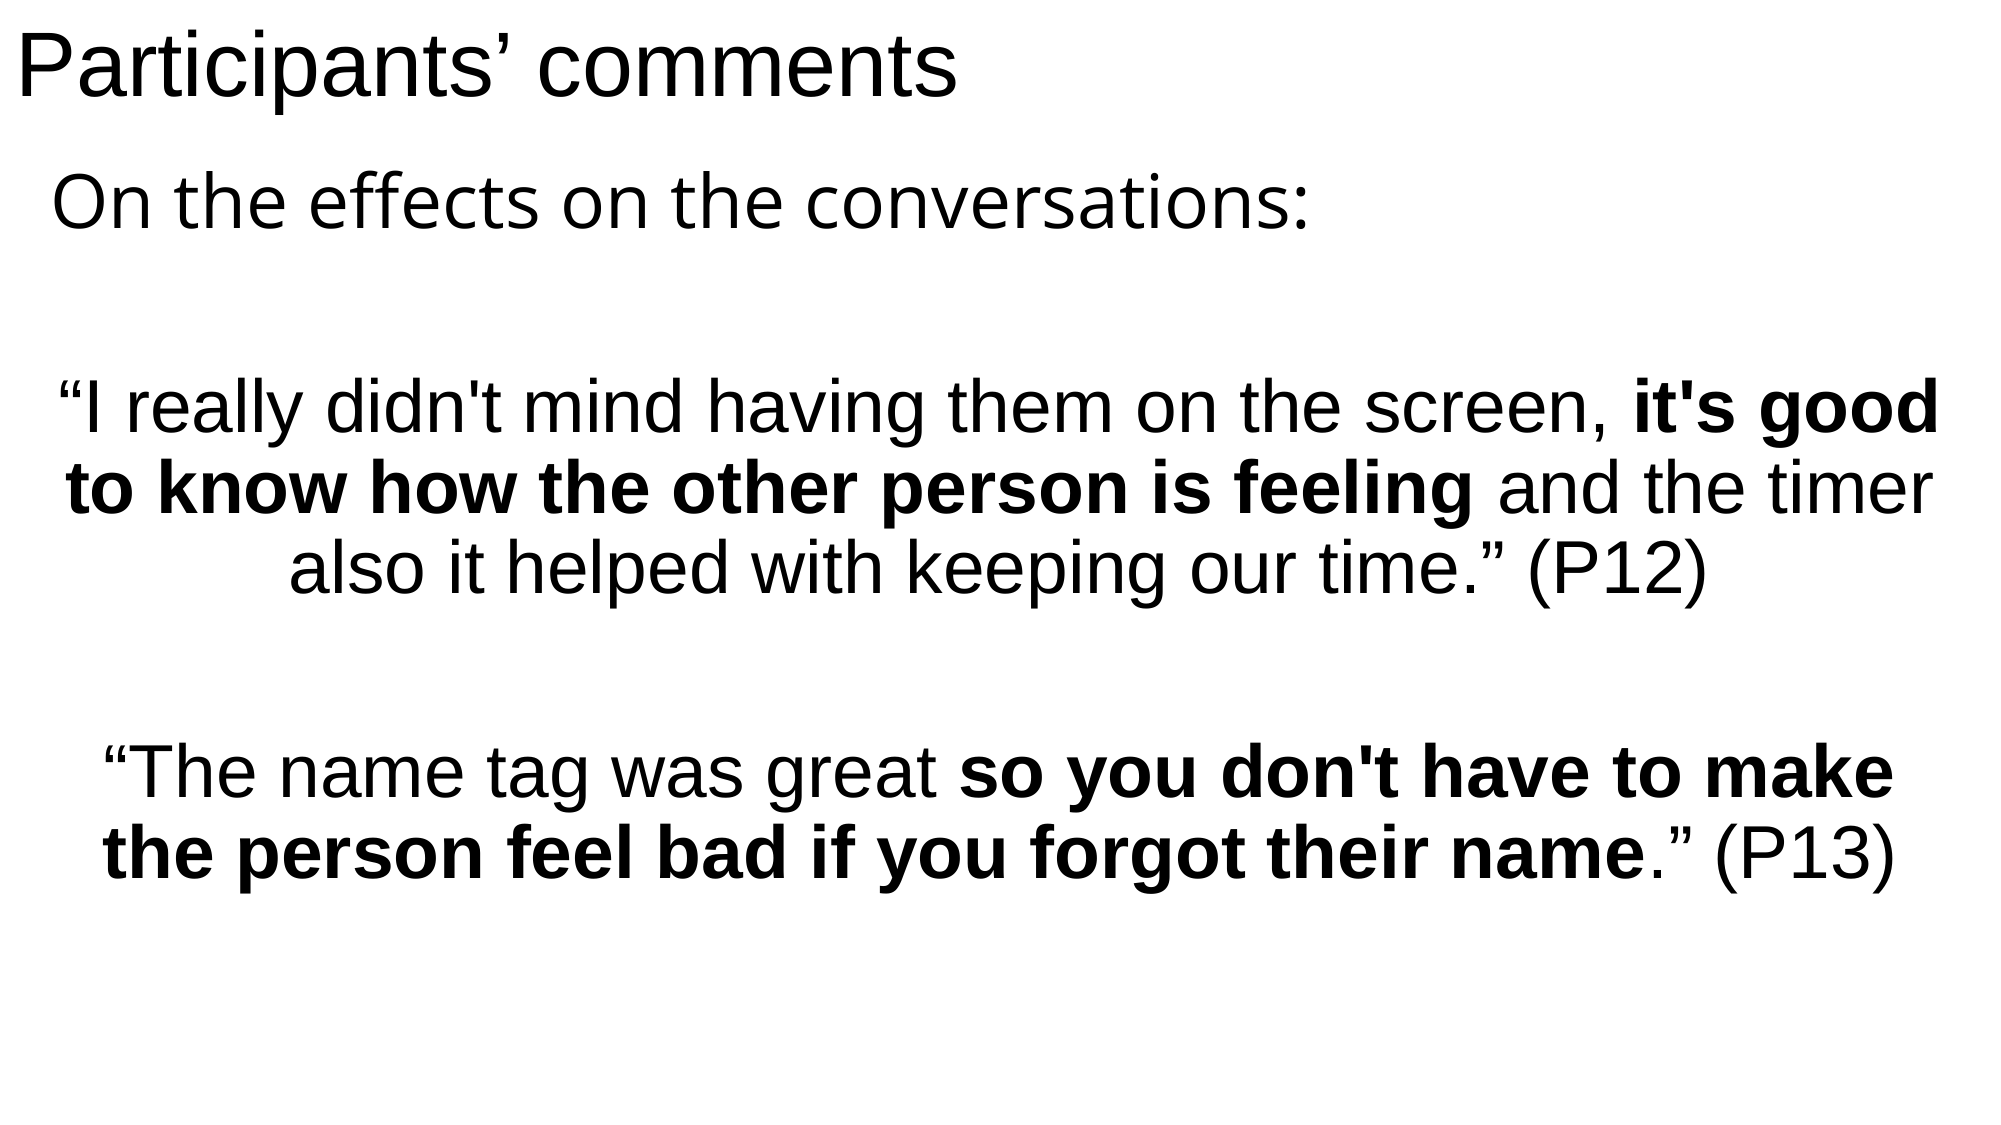

# Participants’ comments
On the effects on the conversations:

“I really didn't mind having them on the screen, it's good to know how the other person is feeling and the timer also it helped with keeping our time.” (P12)

“The name tag was great so you don't have to make the person feel bad if you forgot their name.” (P13)